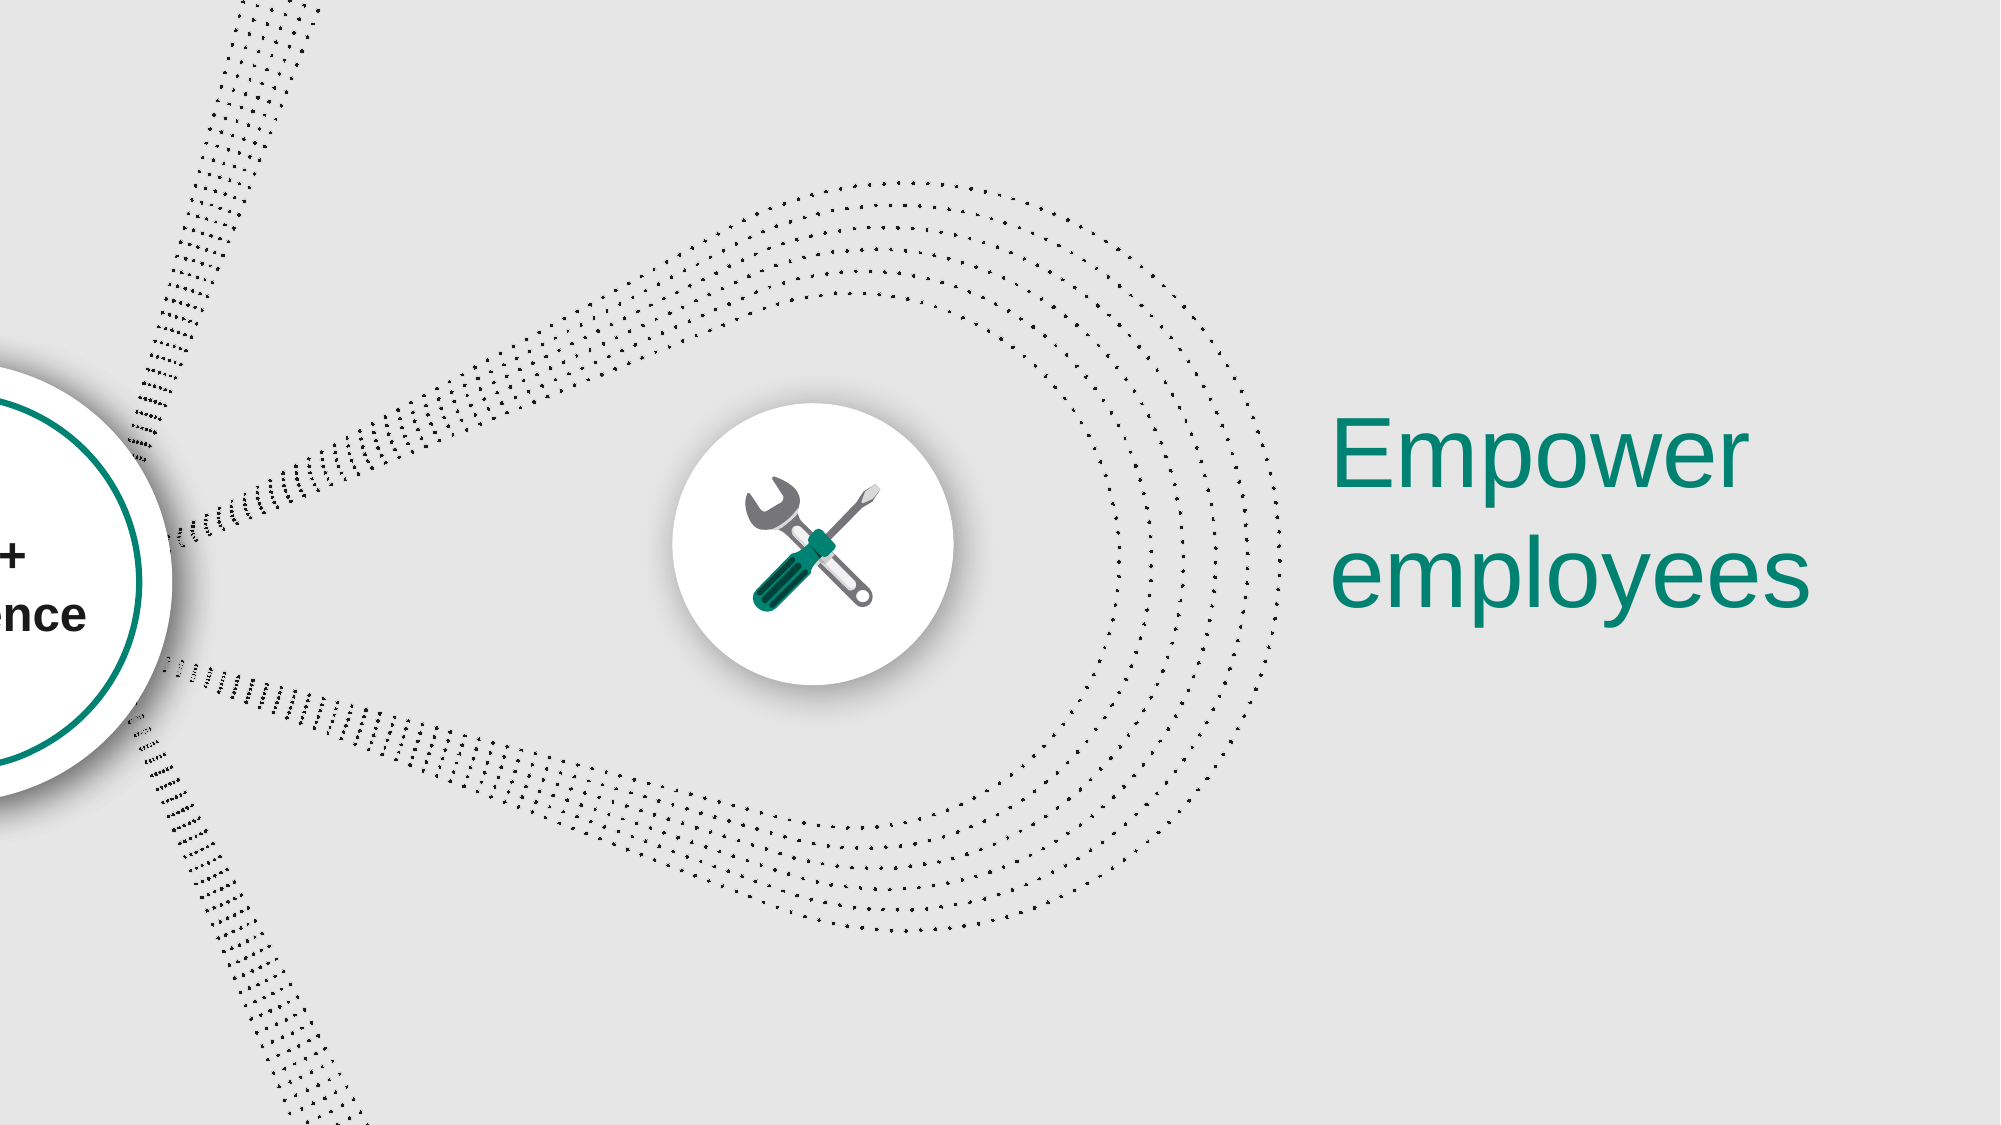

Optimize
operations

Data + intelligence

Empower employees

Engage customers

Empower
employees